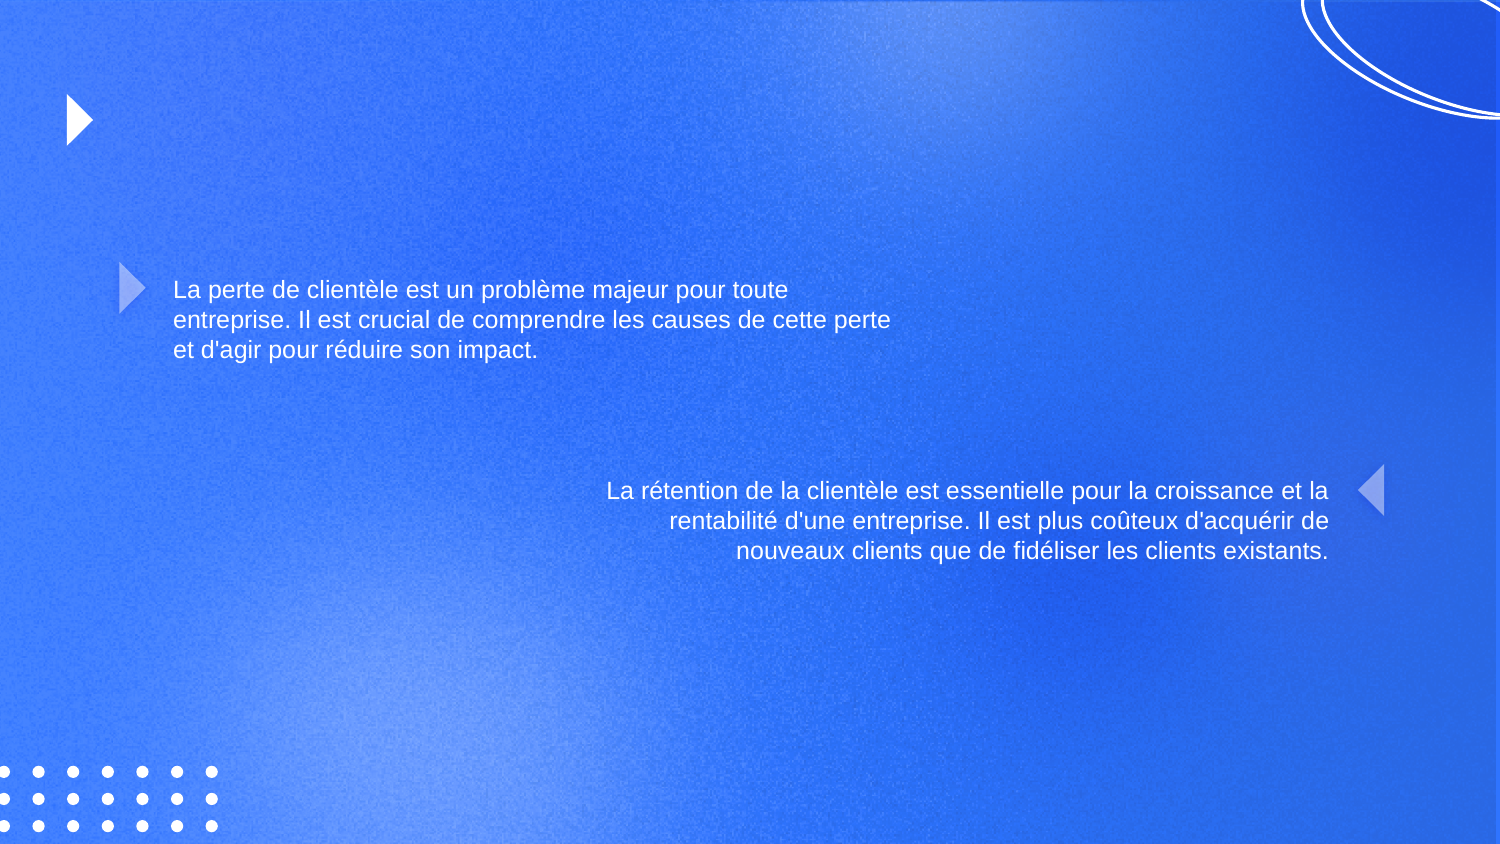

La perte de clientèle est un problème majeur pour toute entreprise. Il est crucial de comprendre les causes de cette perte et d'agir pour réduire son impact.

La rétention de la clientèle est essentielle pour la croissance et la rentabilité d'une entreprise. Il est plus coûteux d'acquérir de nouveaux clients que de fidéliser les clients existants.